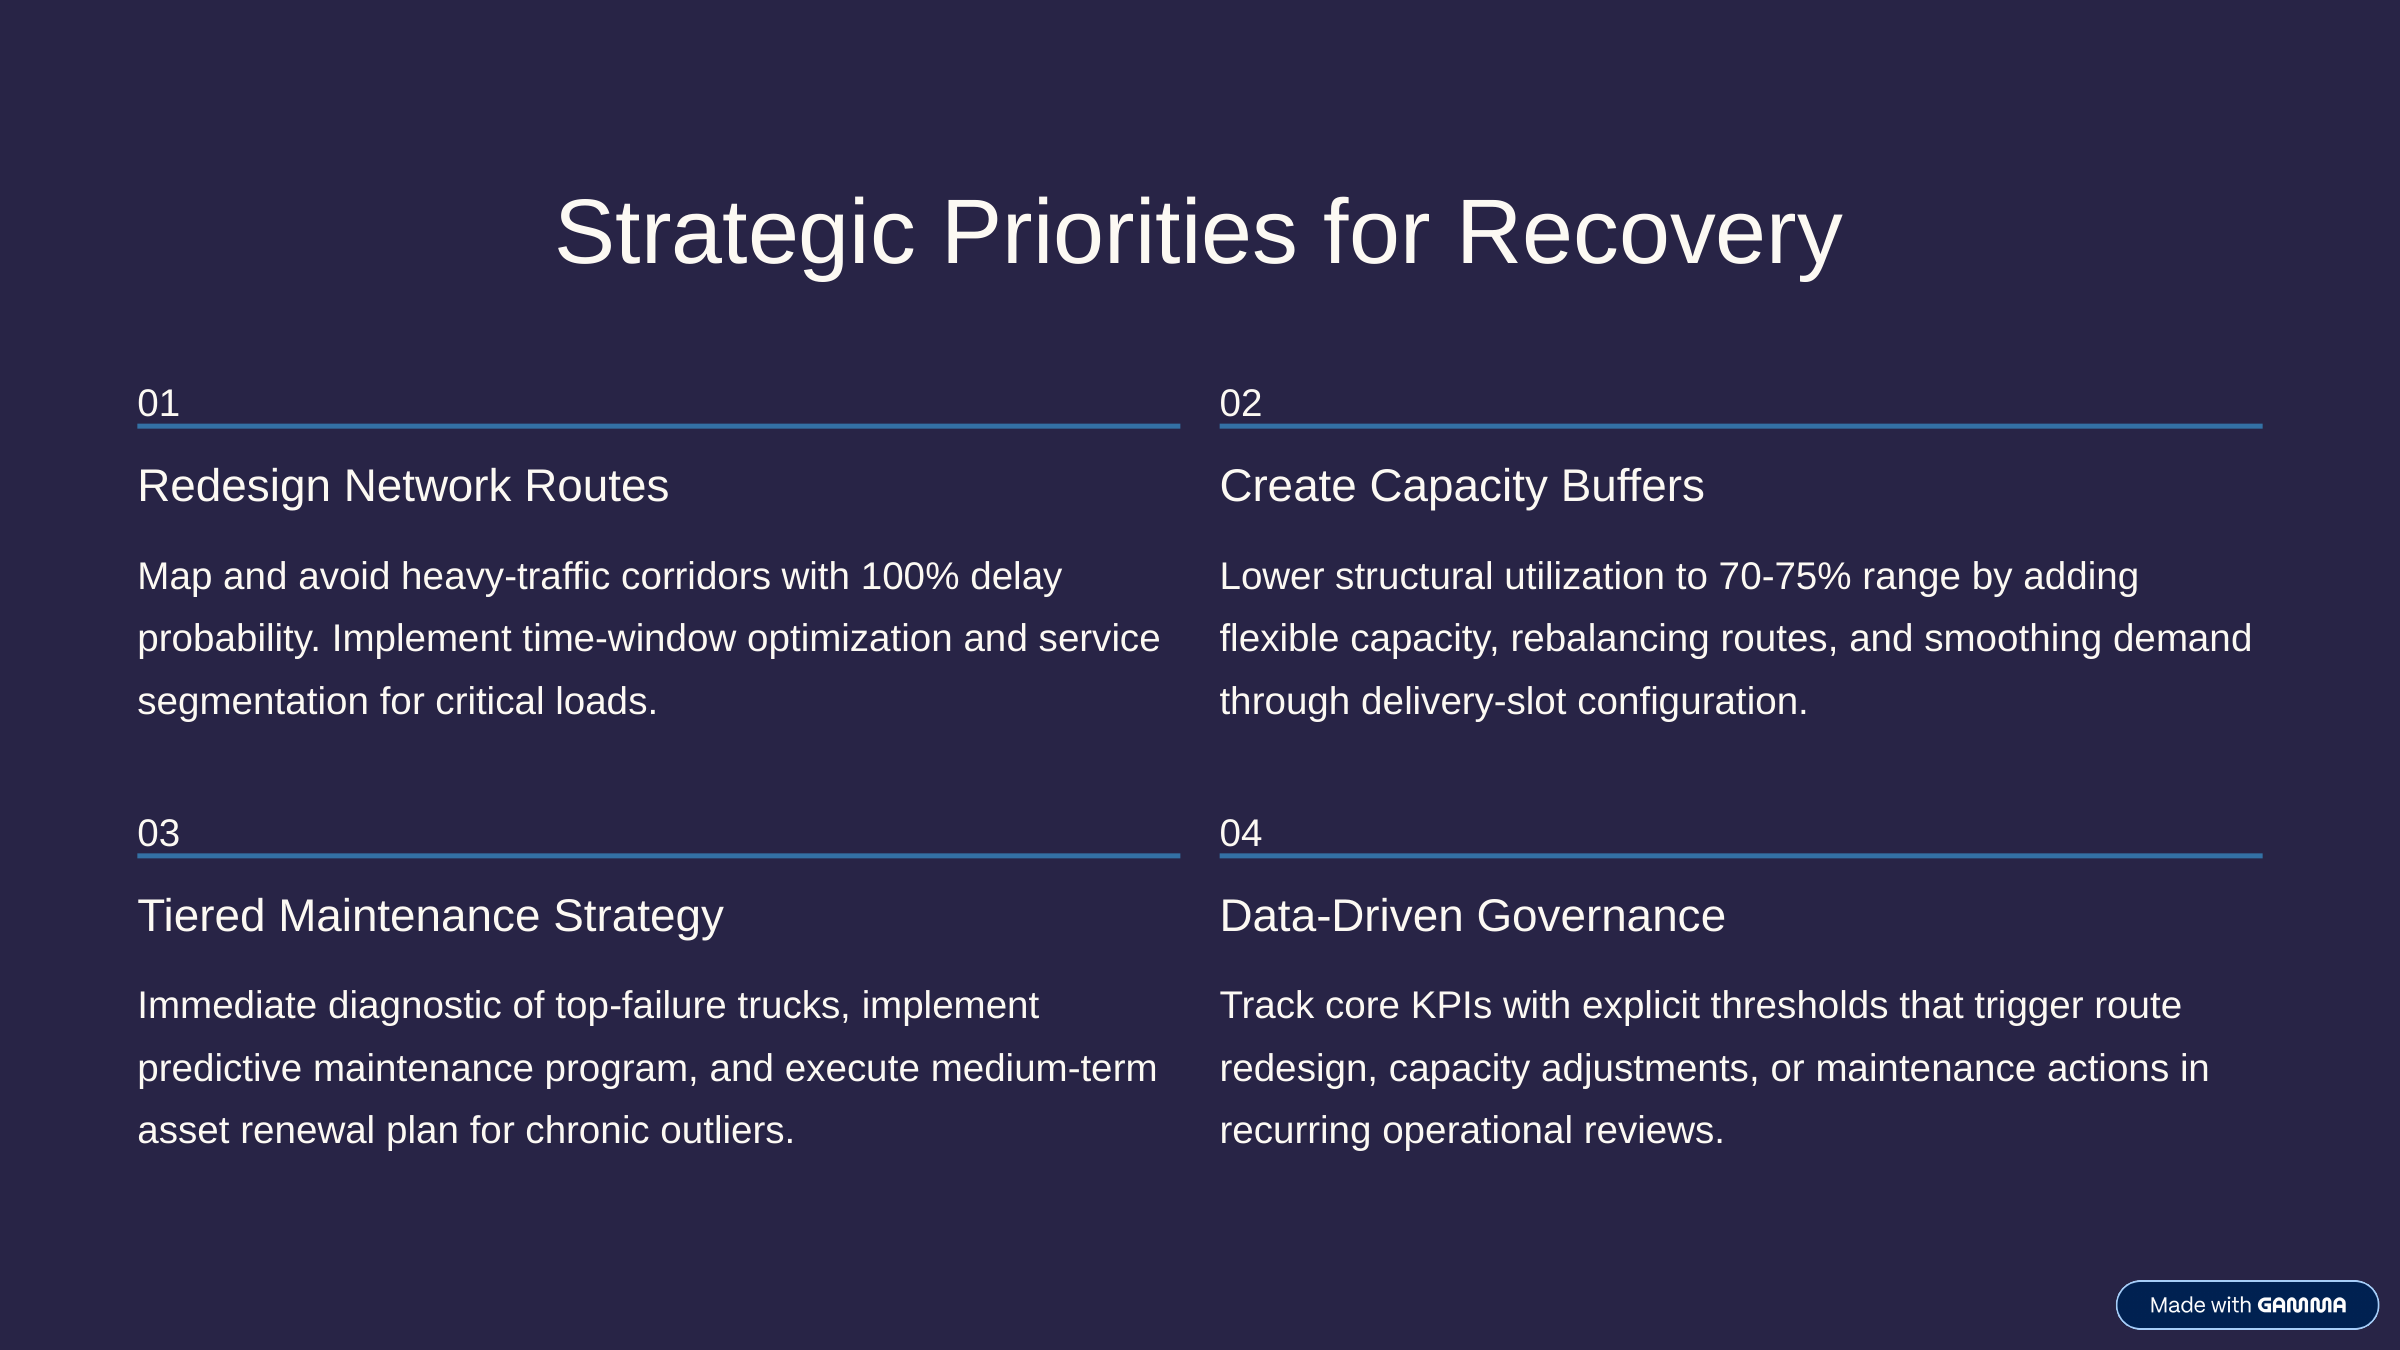

Strategic Priorities for Recovery
01
02

Redesign Network Routes
Create Capacity Buffers
Map and avoid heavy-traffic corridors with 100% delay probability. Implement time-window optimization and service segmentation for critical loads.
Lower structural utilization to 70-75% range by adding flexible capacity, rebalancing routes, and smoothing demand through delivery-slot configuration.
03
04

Tiered Maintenance Strategy
Data-Driven Governance
Immediate diagnostic of top-failure trucks, implement predictive maintenance program, and execute medium-term asset renewal plan for chronic outliers.
Track core KPIs with explicit thresholds that trigger route redesign, capacity adjustments, or maintenance actions in recurring operational reviews.